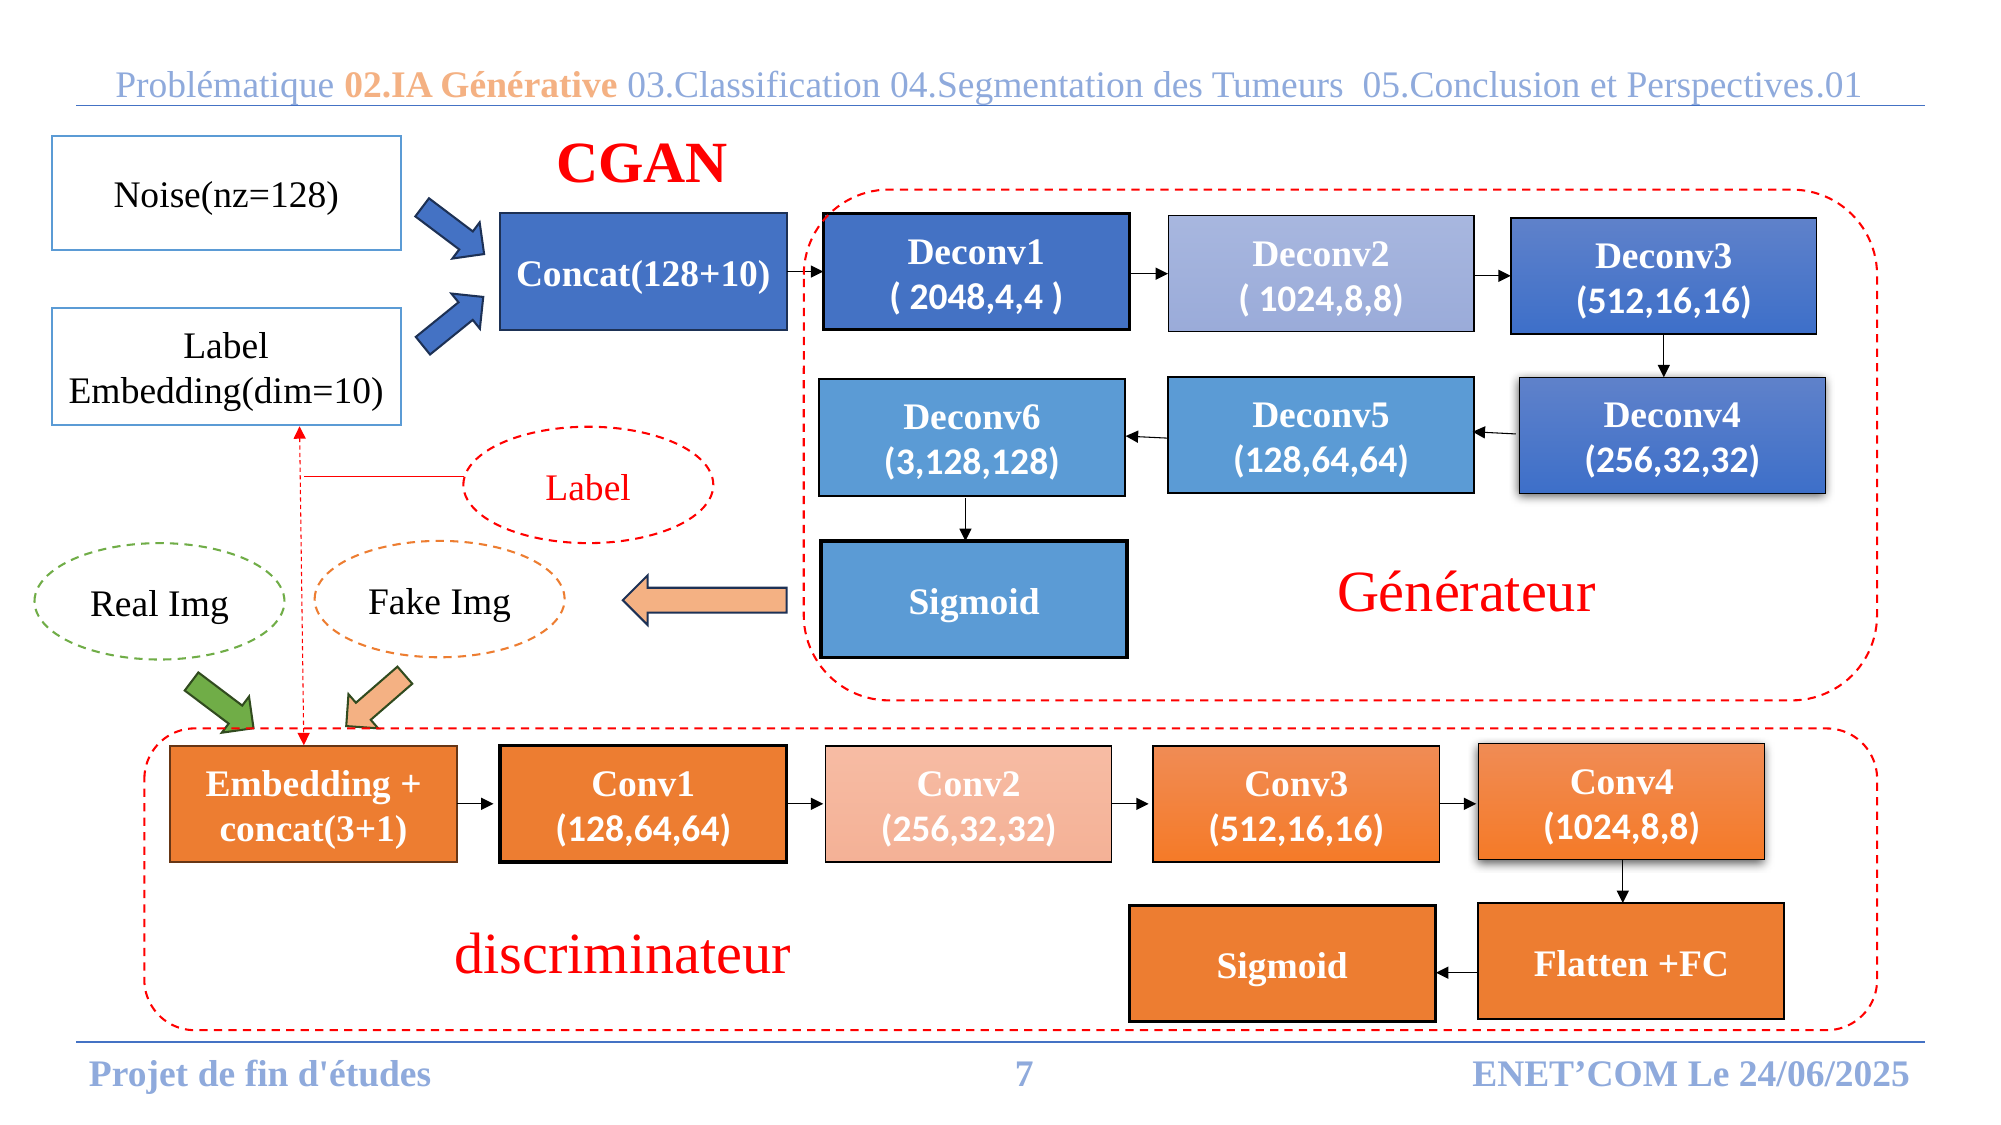

01.Problématique 02.IA Générative 03.Classification 04.Segmentation des Tumeurs  05.Conclusion et Perspectives
CGAN
Noise(nz=128)

Concat(128+10)
Deconv1
( 2048,4,4 )
Deconv2
(1024,8,8 )
Deconv3
(512,16,16)

Label Embedding(dim=10)
Deconv5
(128,64,64)
Deconv4
(256,32,32)
Deconv6
(3,128,128)
Label
Générateur
Fake Img

Sigmoid

Real Img

Conv4
(1024,8,8)
Embedding + concat(3+1)
Conv1
(128,64,64)
Conv2
(256,32,32)
Conv3
(512,16,16)
discriminateur
Flatten +FC
Sigmoid
Projet de fin d'études
ENET’COM Le 24/06/2025
7